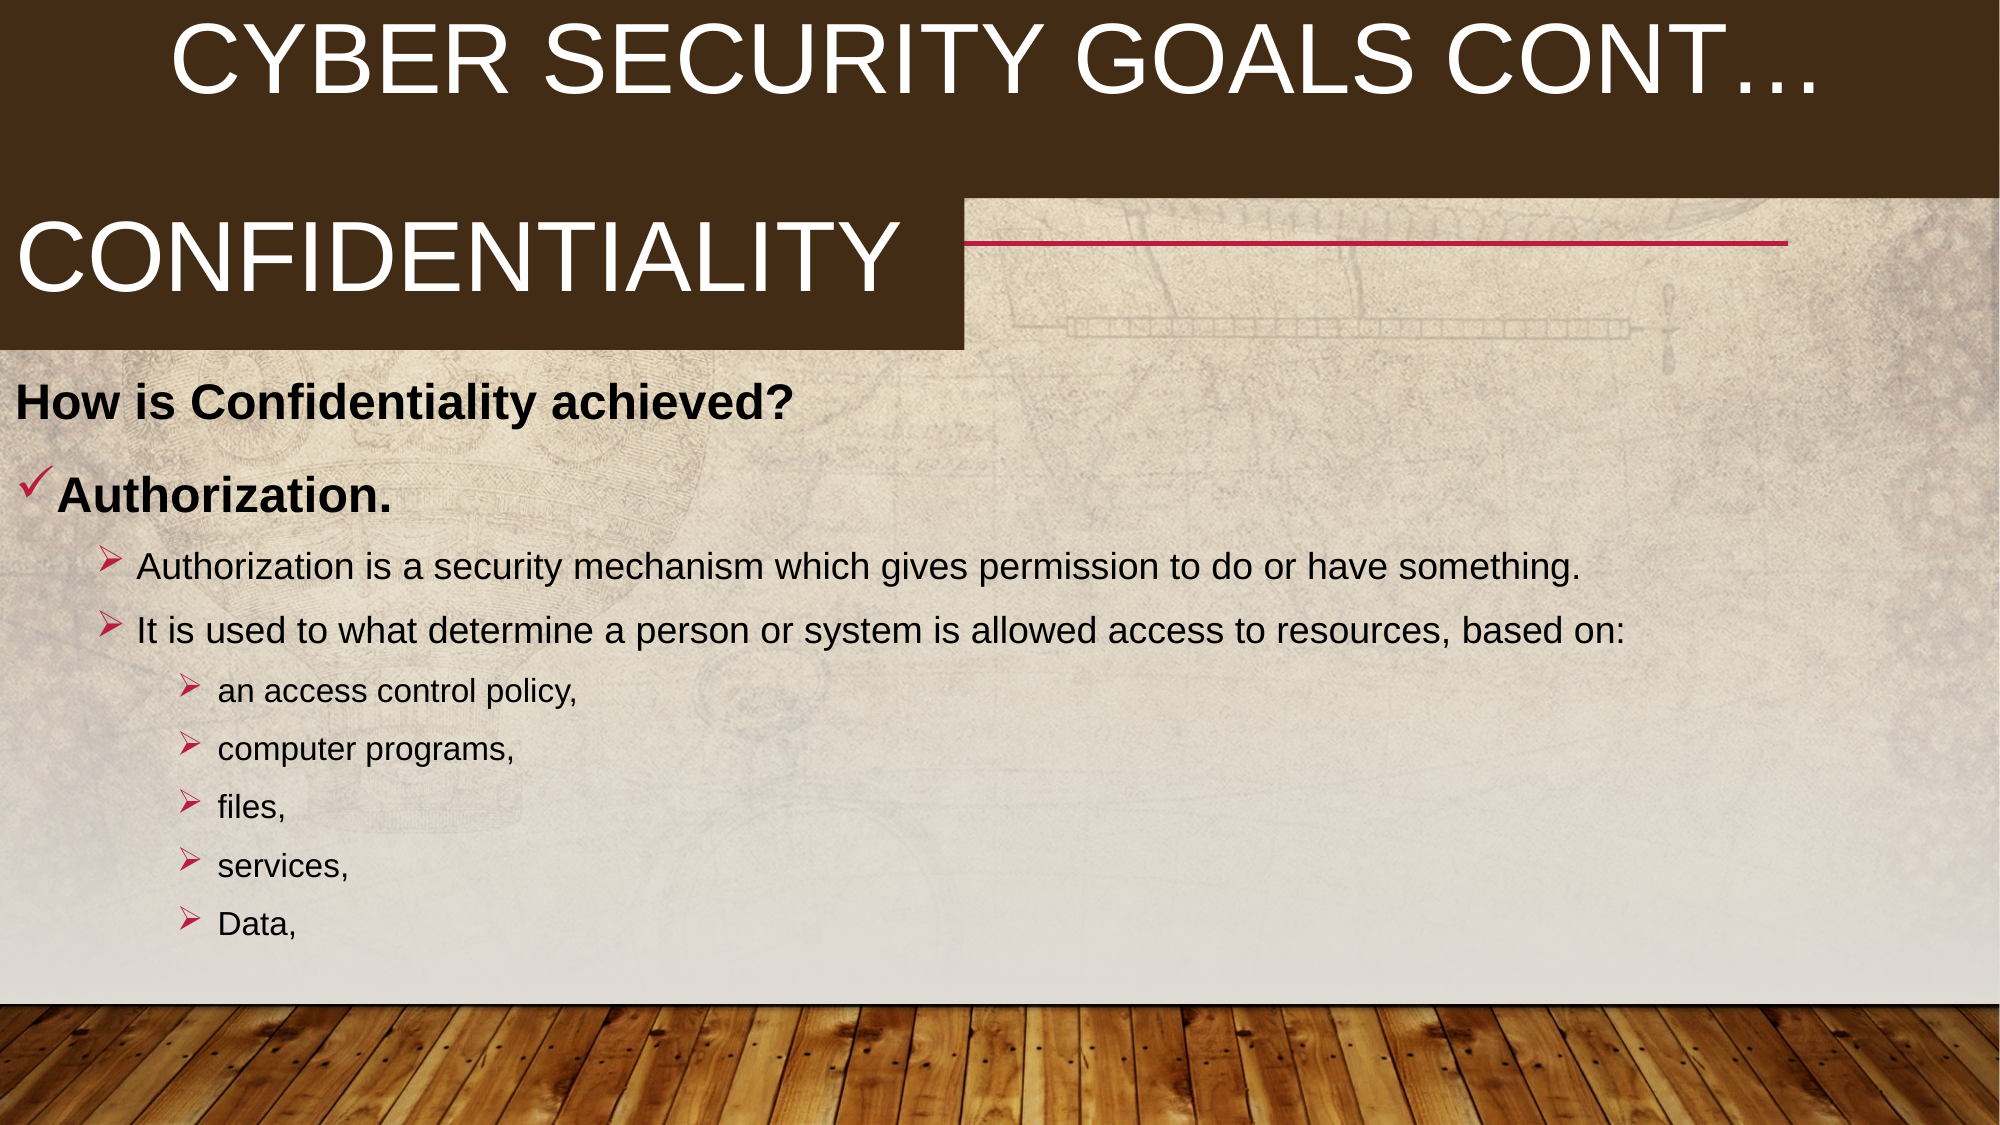

24
# CYBER SECURITY GOALS CONT…
CONFIDENTIALITY
How is Confidentiality achieved?
Authorization.
Authorization is a security mechanism which gives permission to do or have something.
It is used to what determine a person or system is allowed access to resources, based on:
an access control policy,
computer programs,
files,
services,
Data,